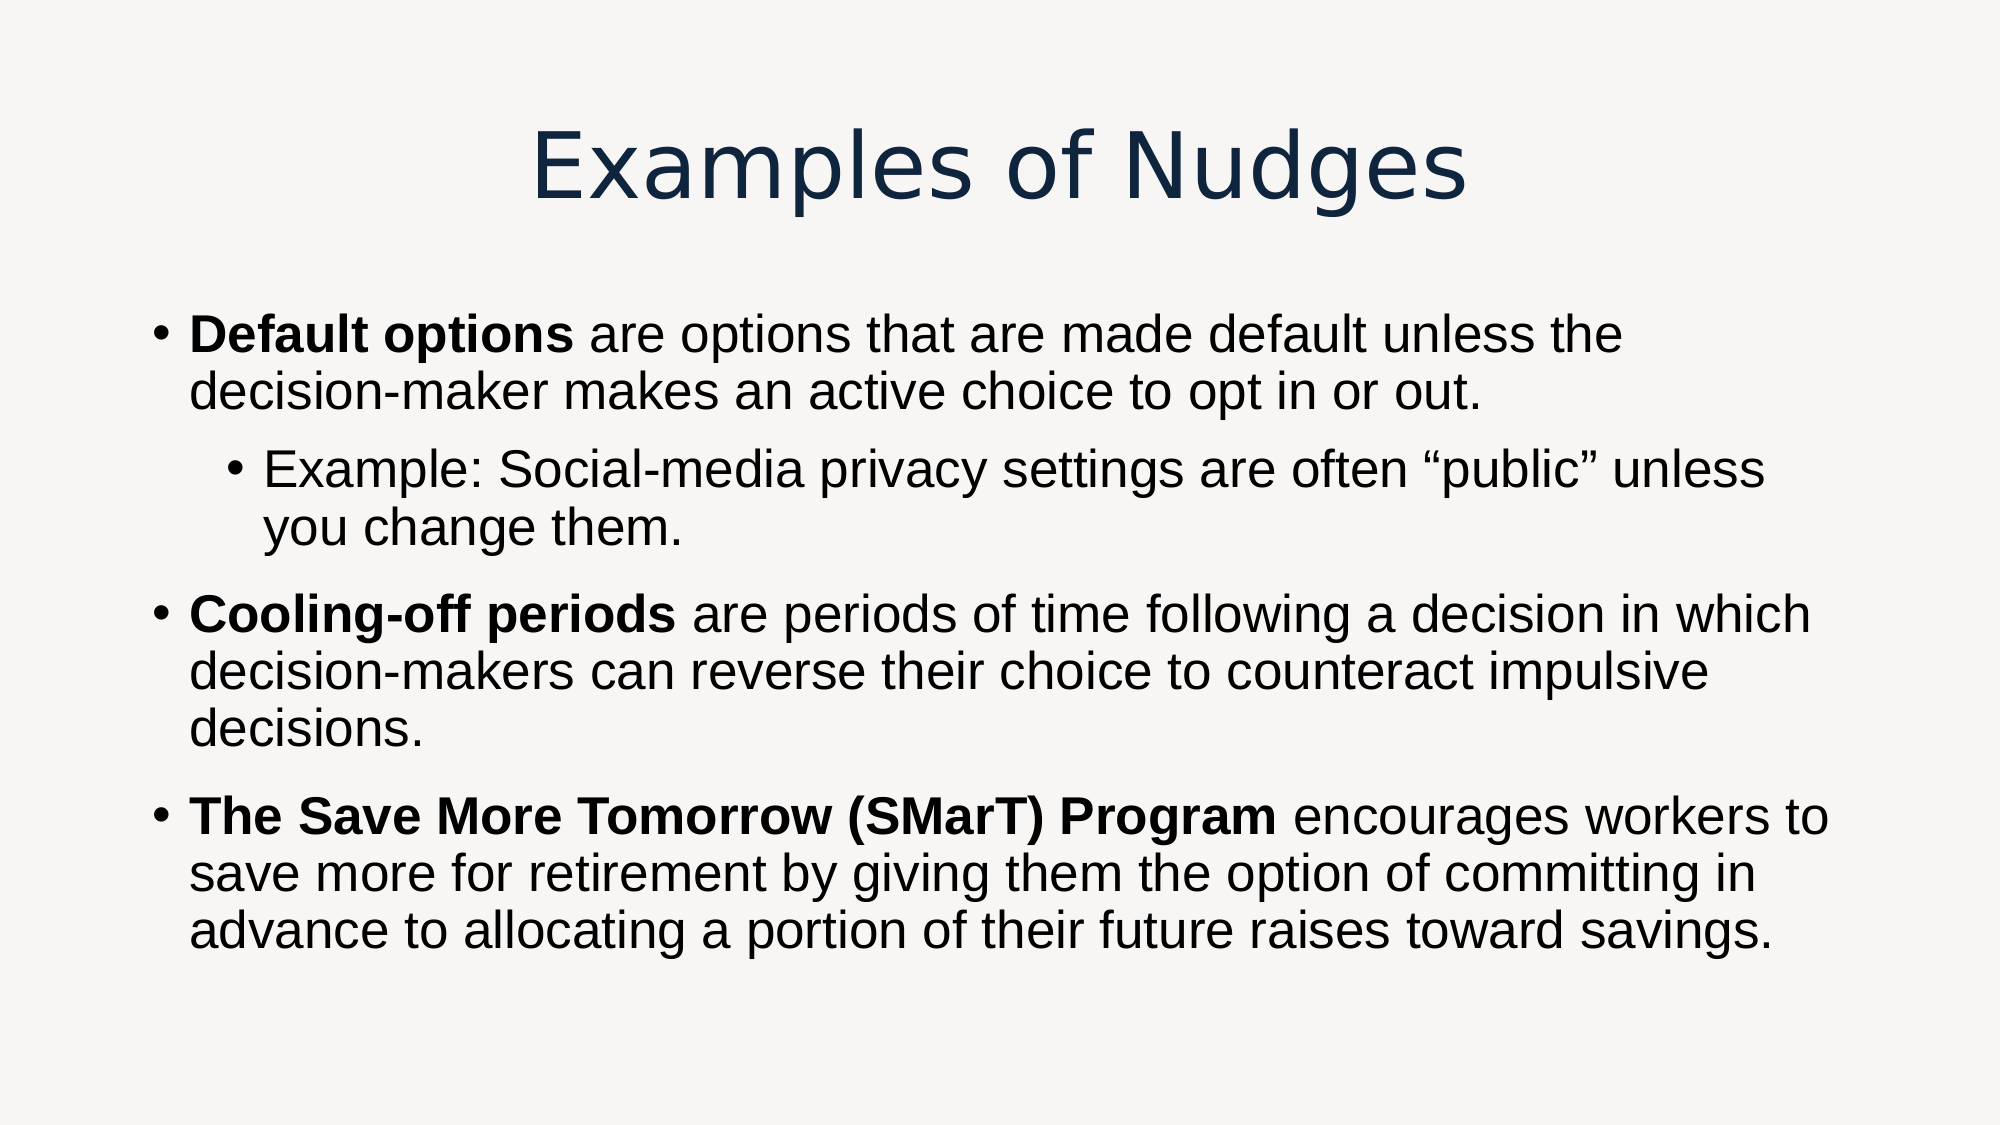

# Examples of Nudges
Default options are options that are made default unless the decision-maker makes an active choice to opt in or out.
Example: Social-media privacy settings are often “public” unless you change them.
Cooling-off periods are periods of time following a decision in which decision-makers can reverse their choice to counteract impulsive decisions.
The Save More Tomorrow (SMarT) Program encourages workers to save more for retirement by giving them the option of committing in advance to allocating a portion of their future raises toward savings.